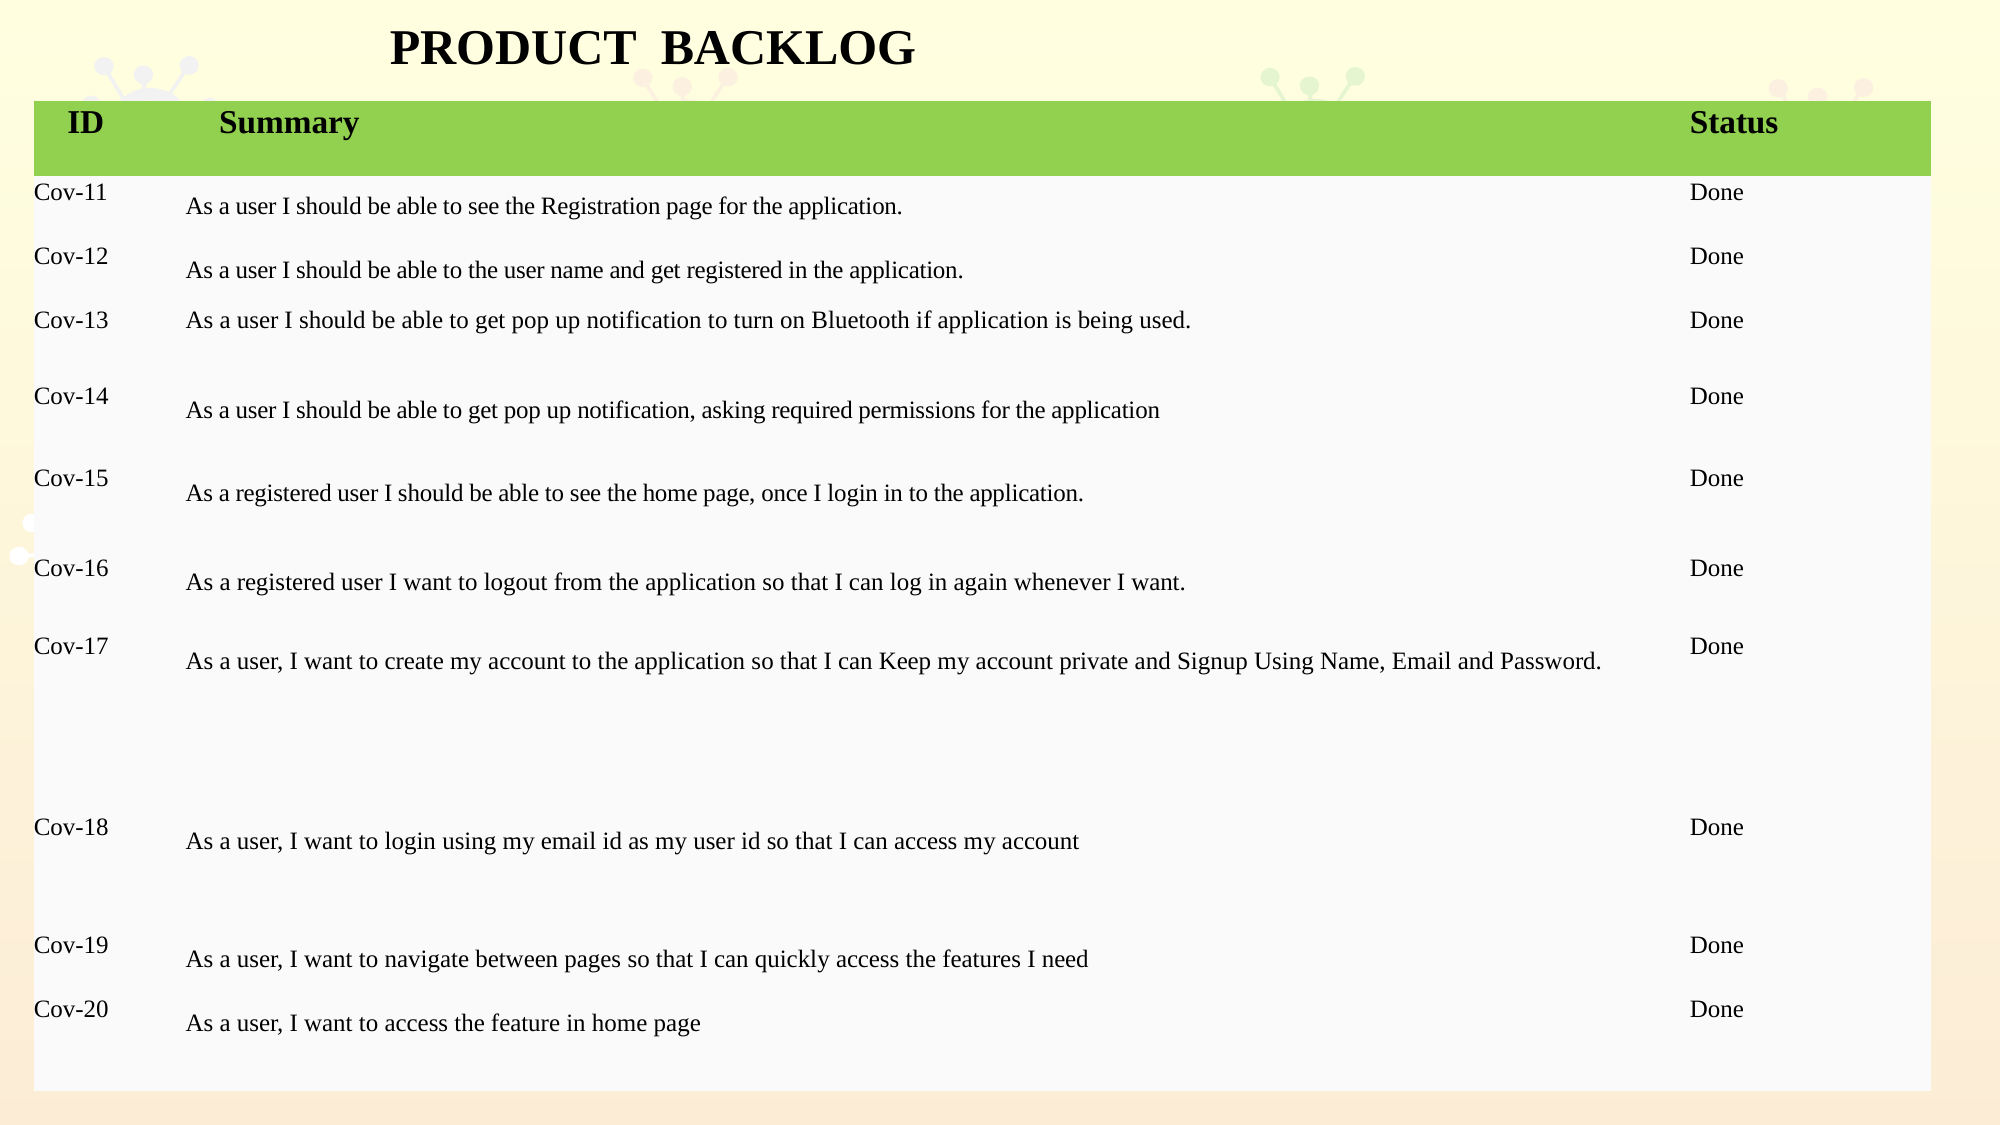

PRODUCT  BACKLOG

| ID | Summary | Status |
| --- | --- | --- |
| Cov-11 | As a user I should be able to see the Registration page for the application. | Done |
| Cov-12 | As a user I should be able to the user name and get registered in the application. | Done |
| Cov-13 | As a user I should be able to get pop up notification to turn on Bluetooth if application is being used. | Done |
| Cov-14 | As a user I should be able to get pop up notification, asking required permissions for the application | Done |
| Cov-15 | As a registered user I should be able to see the home page, once I login in to the application. | Done |
| Cov-16 | As a registered user I want to logout from the application so that I can log in again whenever I want. | Done |
| Cov-17 | As a user, I want to create my account to the application so that I can Keep my account private and Signup Using Name, Email and Password. | Done |
| Cov-18 | As a user, I want to login using my email id as my user id so that I can access my account | Done |
| Cov-19 | As a user, I want to navigate between pages so that I can quickly access the features I need | Done |
| Cov-20 | As a user, I want to access the feature in home page | Done |